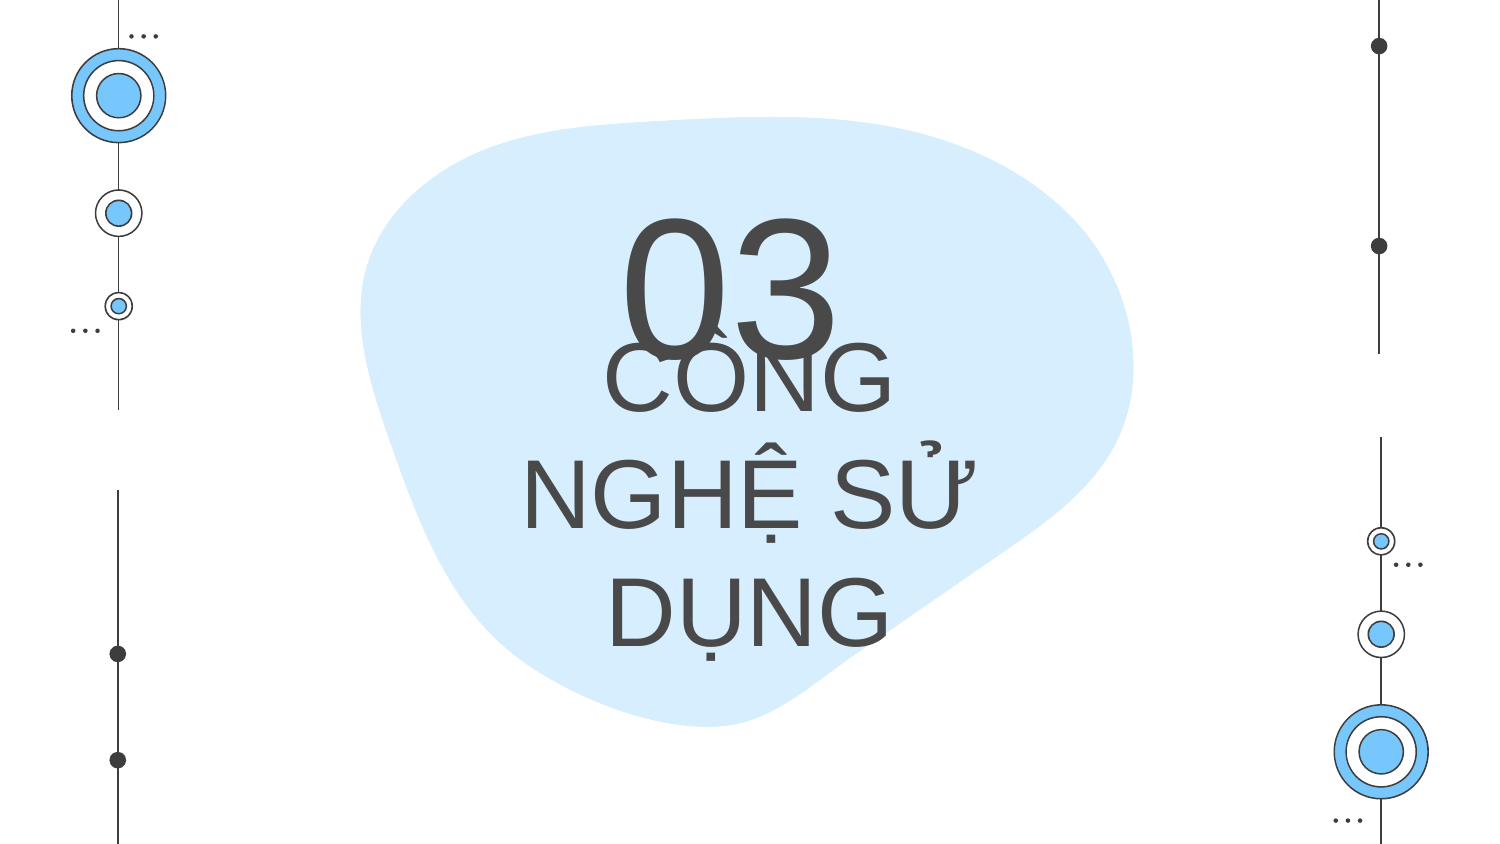

03
02
01
# CÔNG NGHỆ SỬ DỤNG
04